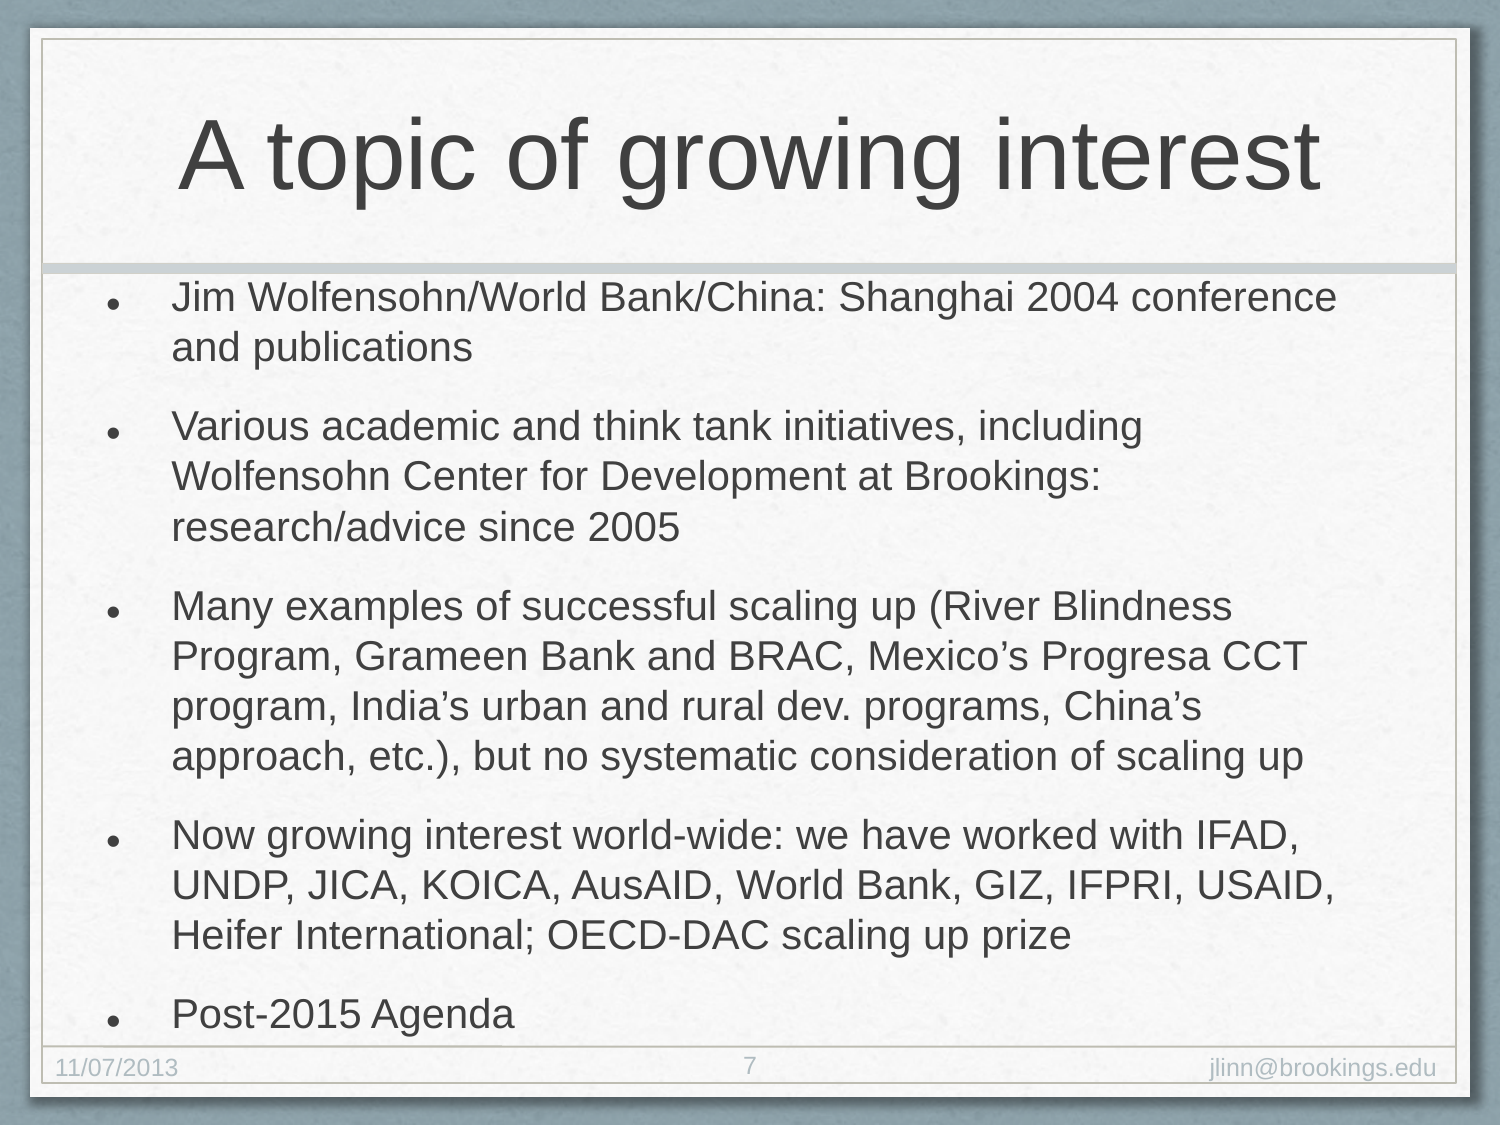

Jim Wolfensohn/World Bank/China: Shanghai 2004 conference and publications
Various academic and think tank initiatives, including Wolfensohn Center for Development at Brookings: research/advice since 2005
Many examples of successful scaling up (River Blindness Program, Grameen Bank and BRAC, Mexico’s Progresa CCT program, India’s urban and rural dev. programs, China’s approach, etc.), but no systematic consideration of scaling up
Now growing interest world-wide: we have worked with IFAD, UNDP, JICA, KOICA, AusAID, World Bank, GIZ, IFPRI, USAID, Heifer International; OECD-DAC scaling up prize
Post-2015 Agenda
# A topic of growing interest
7
11/07/2013
jlinn@brookings.edu